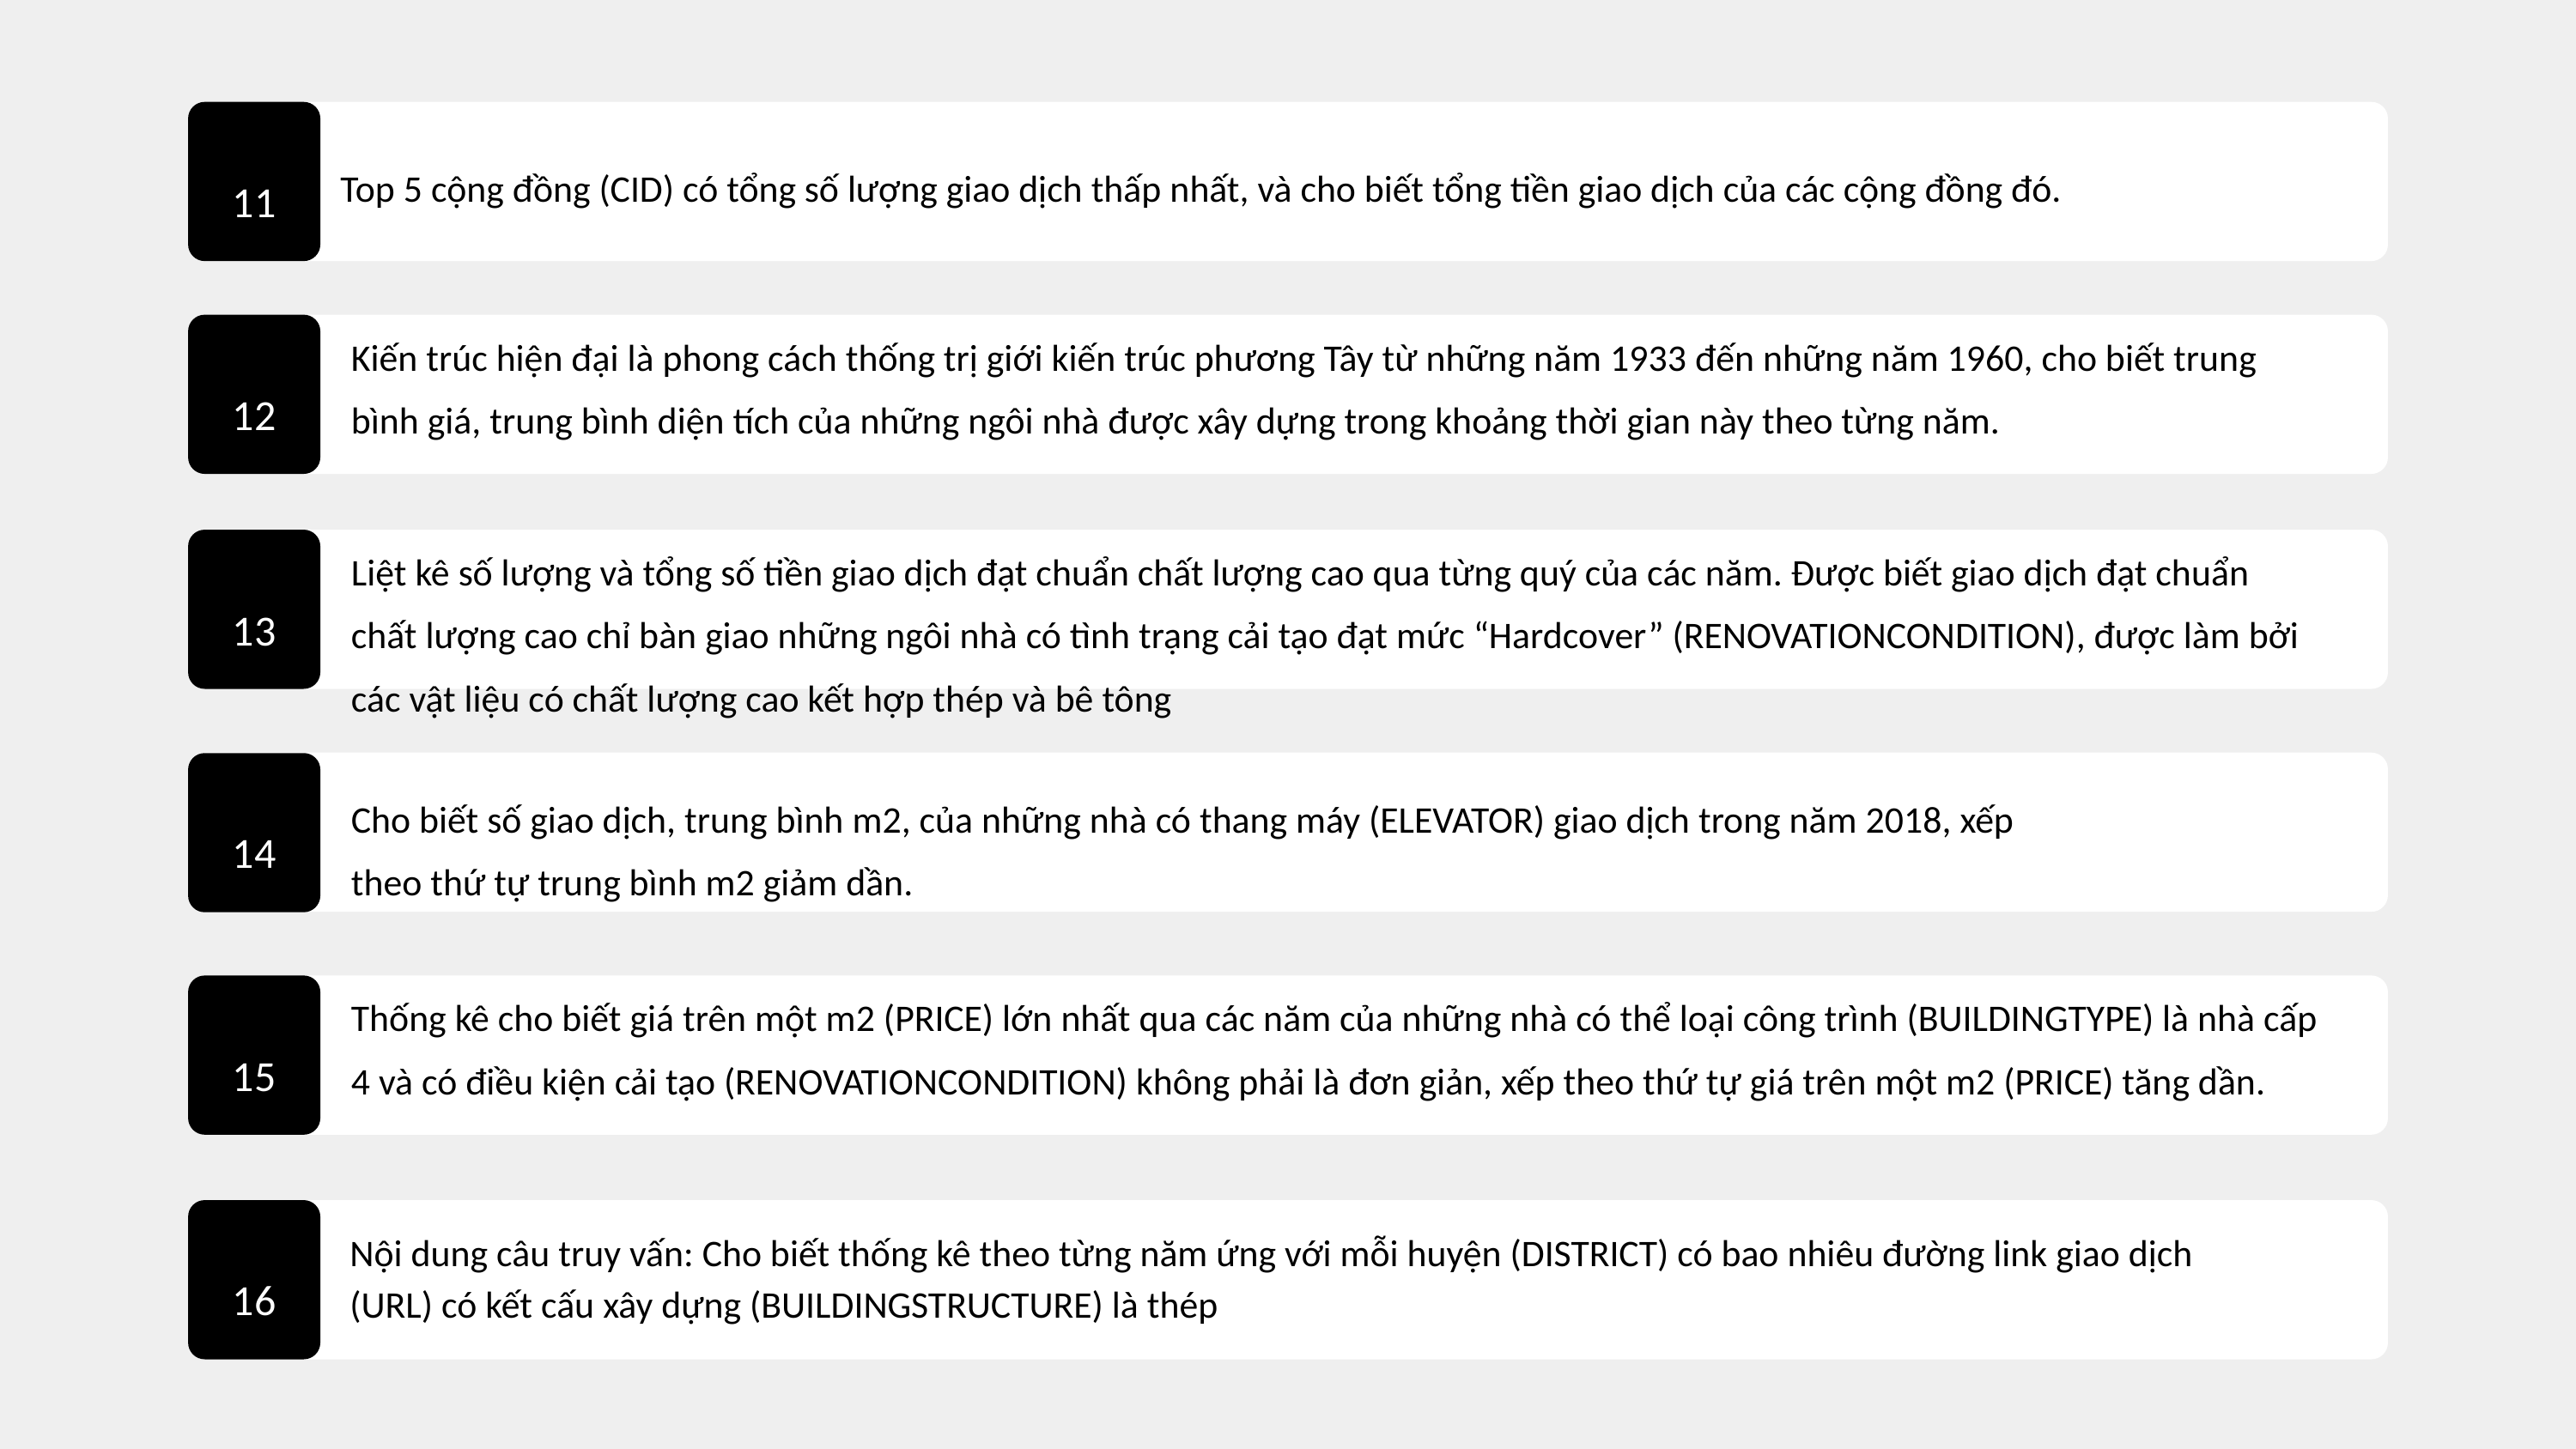

11
Top 5 cộng đồng (CID) có tổng số lượng giao dịch thấp nhất, và cho biết tổng tiền giao dịch của các cộng đồng đó.

Kiến trúc hiện đại là phong cách thống trị giới kiến trúc phương Tây từ những năm 1933 đến những năm 1960, cho biết trung bình giá, trung bình diện tích của những ngôi nhà được xây dựng trong khoảng thời gian này theo từng năm.
12

Liệt kê số lượng và tổng số tiền giao dịch đạt chuẩn chất lượng cao qua từng quý của các năm. Được biết giao dịch đạt chuẩn chất lượng cao chỉ bàn giao những ngôi nhà có tình trạng cải tạo đạt mức “Hardcover” (RENOVATIONCONDITION), được làm bởi các vật liệu có chất lượng cao kết hợp thép và bê tông
13

Cho biết số giao dịch, trung bình m2, của những nhà có thang máy (ELEVATOR) giao dịch trong năm 2018, xếp theo thứ tự trung bình m2 giảm dần.
14

Thống kê cho biết giá trên một m2 (PRICE) lớn nhất qua các năm của những nhà có thể loại công trình (BUILDINGTYPE) là nhà cấp 4 và có điều kiện cải tạo (RENOVATIONCONDITION) không phải là đơn giản, xếp theo thứ tự giá trên một m2 (PRICE) tăng dần.
15

Nội dung câu truy vấn: Cho biết thống kê theo từng năm ứng với mỗi huyện (DISTRICT) có bao nhiêu đường link giao dịch (URL) có kết cấu xây dựng (BUILDINGSTRUCTURE) là thép
16